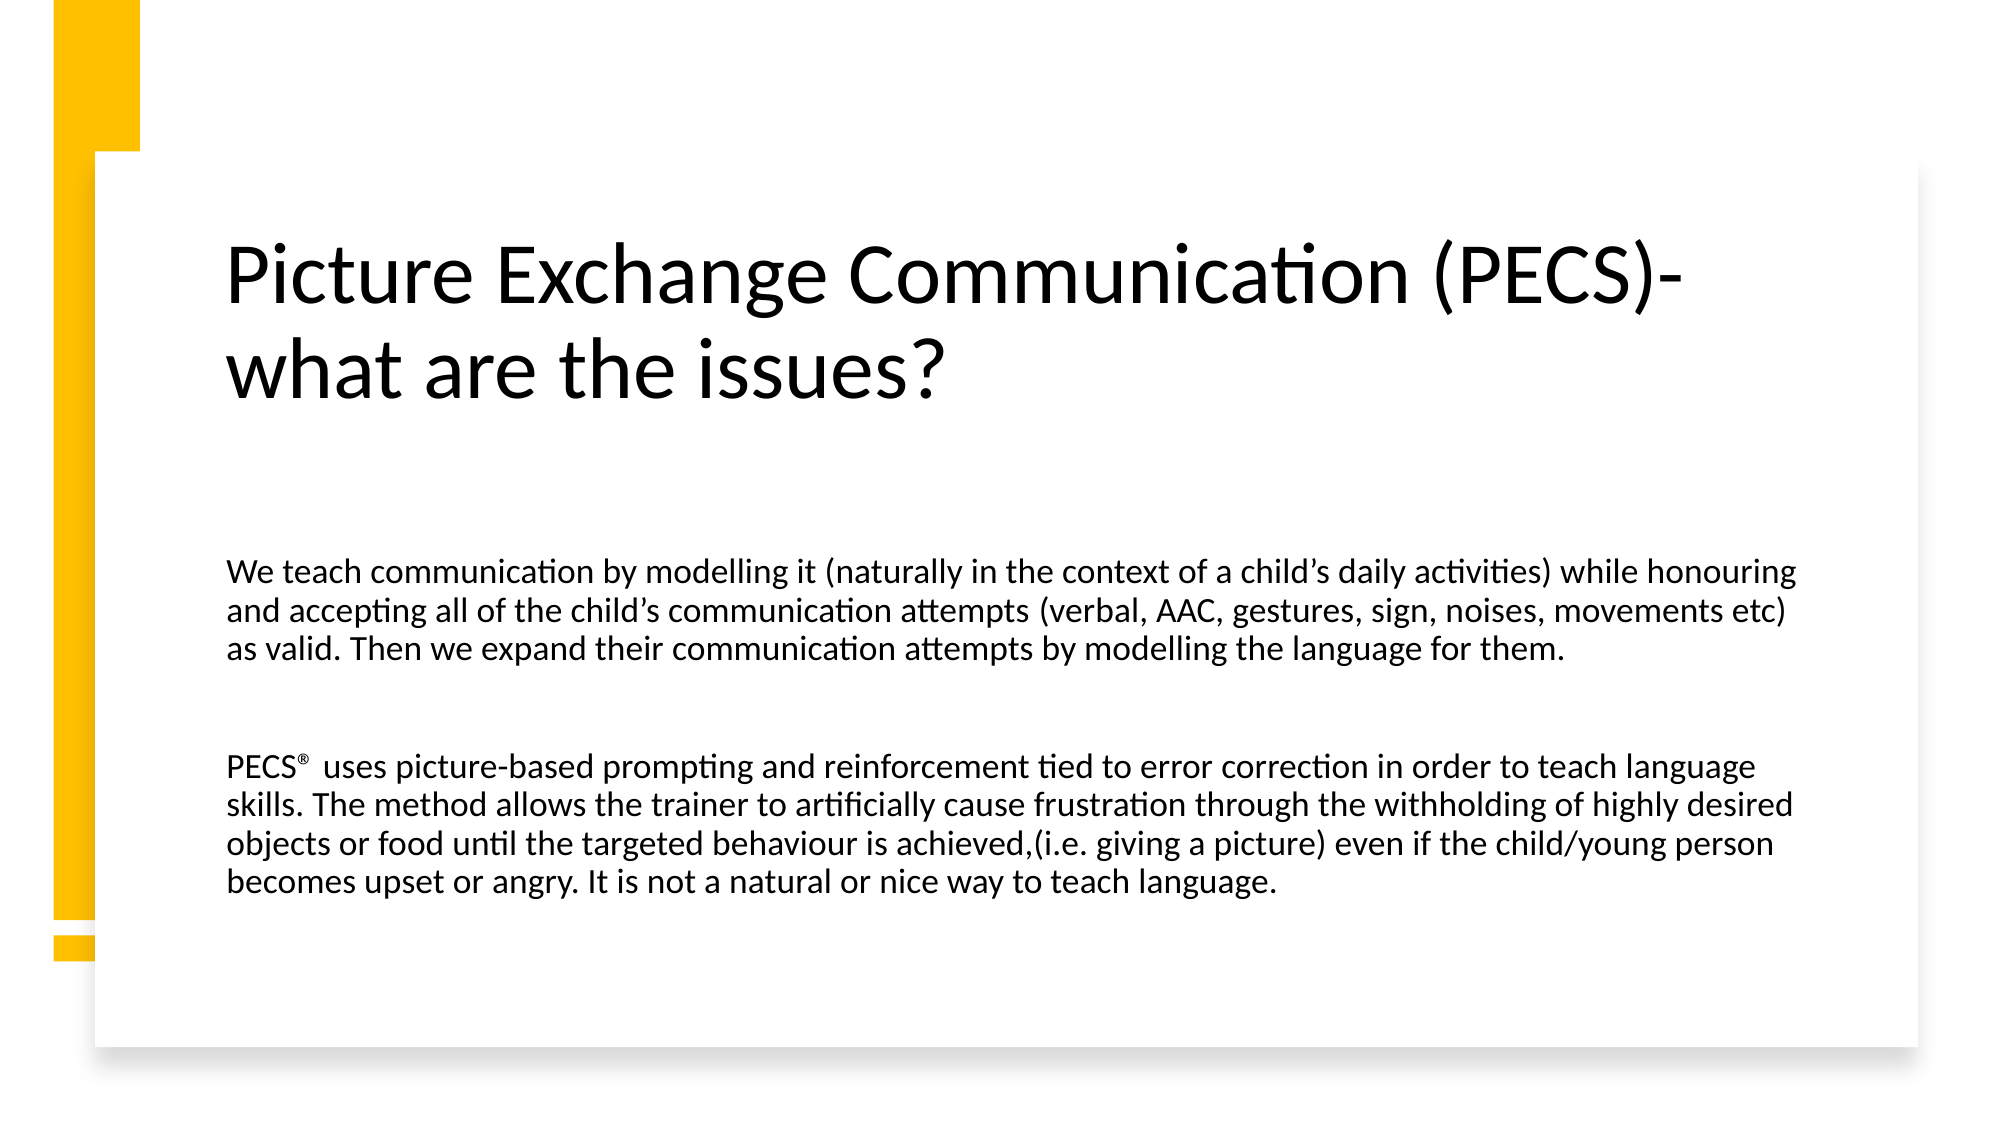

# Picture Exchange Communication (PECS)- what are the issues?

We teach communication by modelling it (naturally in the context of a child’s daily activities) while honouring and accepting all of the child’s communication attempts (verbal, AAC, gestures, sign, noises, movements etc) as valid. Then we expand their communication attempts by modelling the language for them.

PECS® uses picture-based prompting and reinforcement tied to error correction in order to teach language skills. The method allows the trainer to artificially cause frustration through the withholding of highly desired objects or food until the targeted behaviour is achieved,(i.e. giving a picture) even if the child/young person becomes upset or angry. It is not a natural or nice way to teach language.